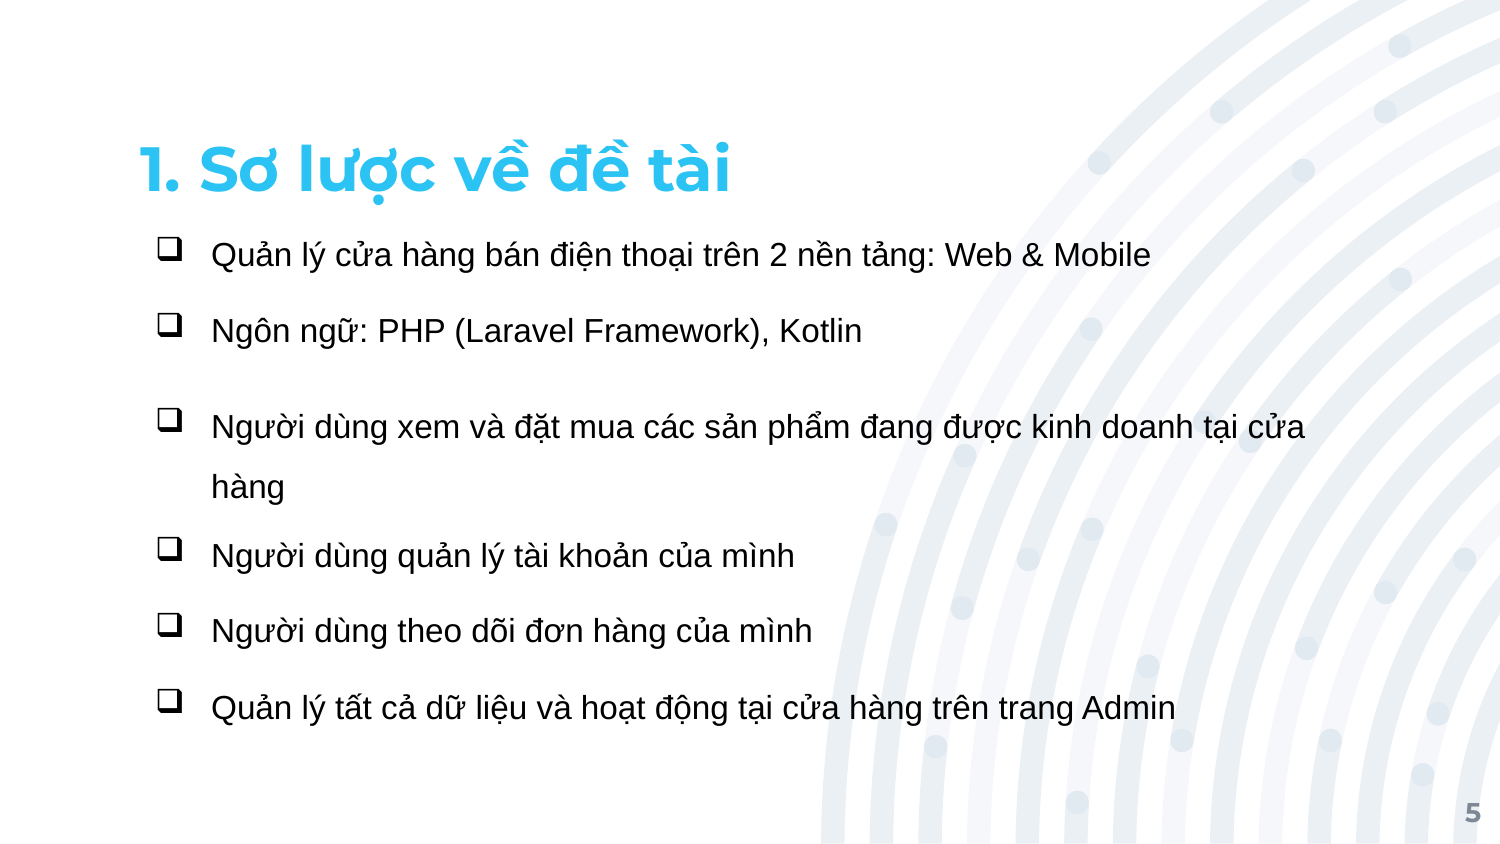

# 1. Sơ lược về đề tài
Quản lý cửa hàng bán điện thoại trên 2 nền tảng: Web & Mobile
Ngôn ngữ: PHP (Laravel Framework), Kotlin
Người dùng xem và đặt mua các sản phẩm đang được kinh doanh tại cửa hàng
Người dùng quản lý tài khoản của mình
Người dùng theo dõi đơn hàng của mình
Quản lý tất cả dữ liệu và hoạt động tại cửa hàng trên trang Admin
5